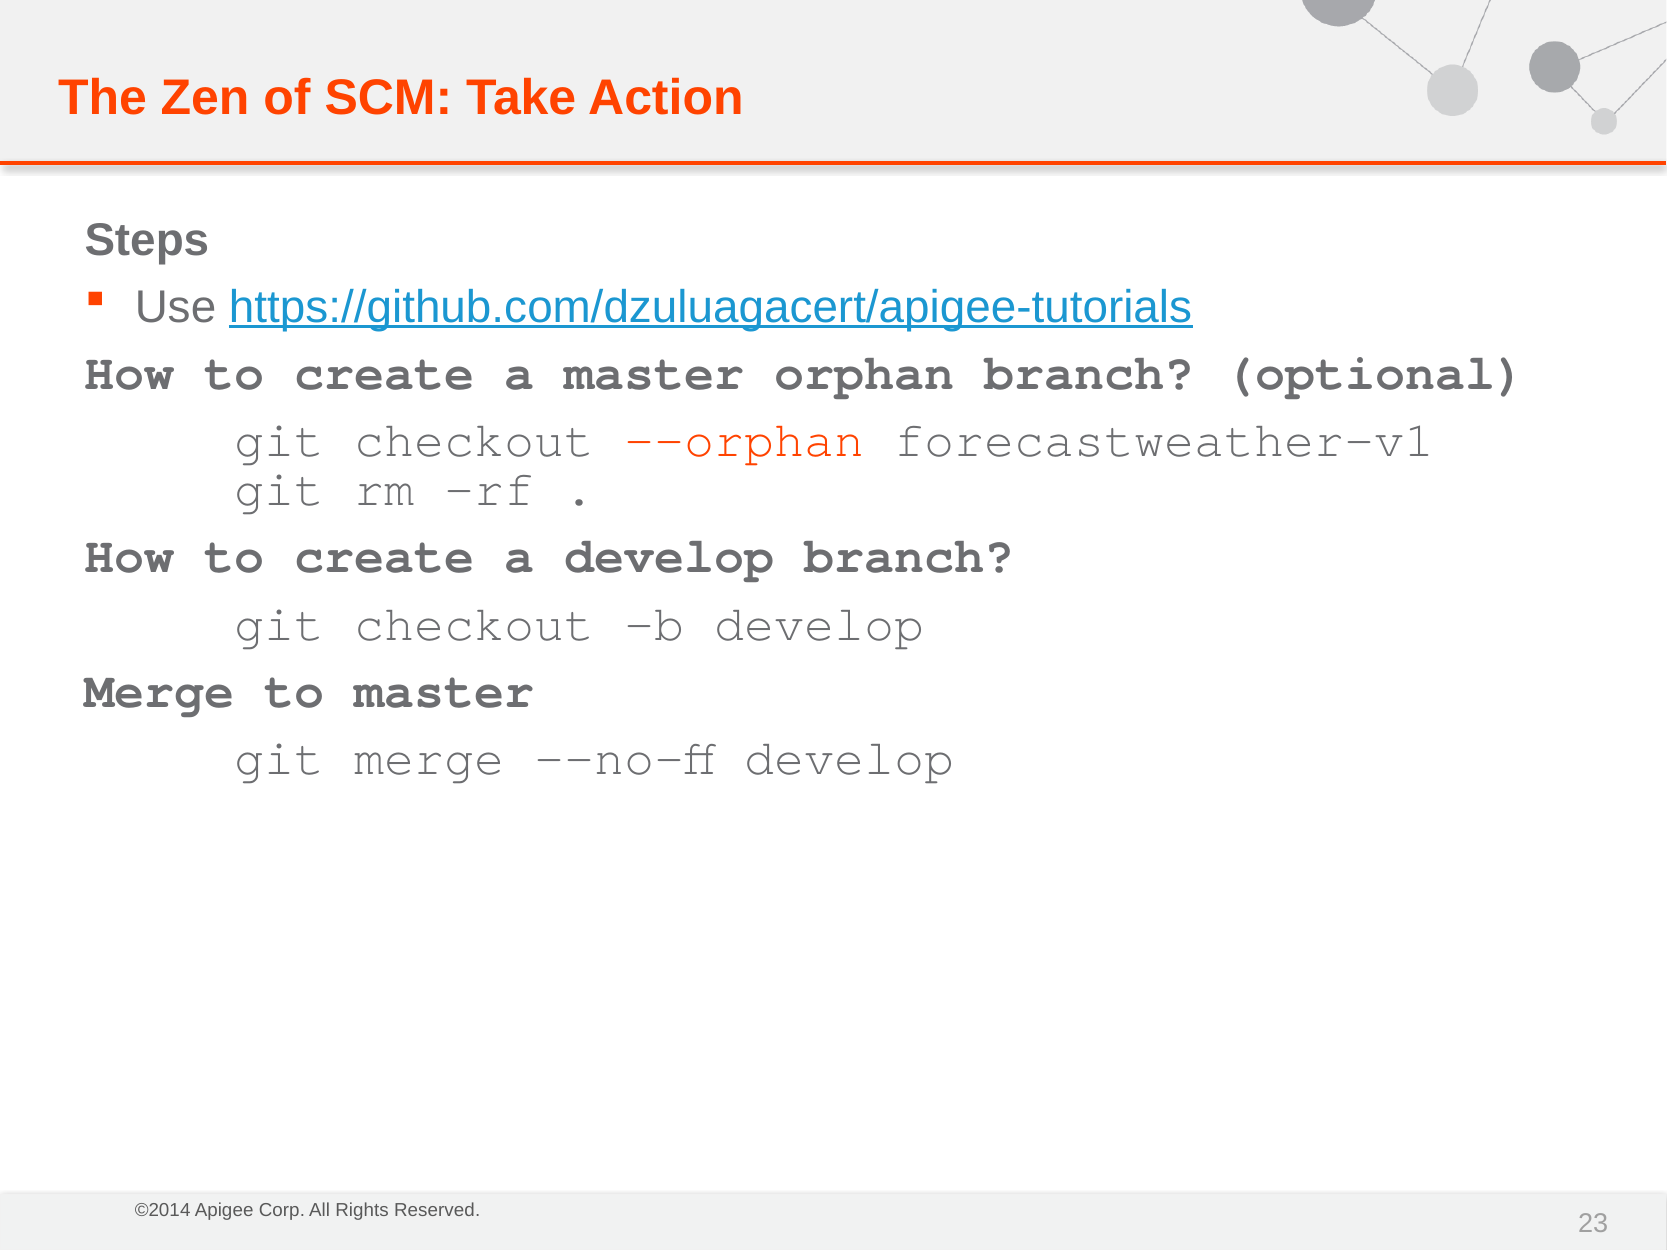

The Zen of SCM: Take Action
Steps
Use https://github.com/dzuluagacert/apigee-tutorials
How to create a master orphan branch? (optional)
	git checkout --orphan forecastweather-v1
	git rm -rf .
How to create a develop branch?
	git checkout –b develop
Merge to master
	git merge --no-ff develop

23